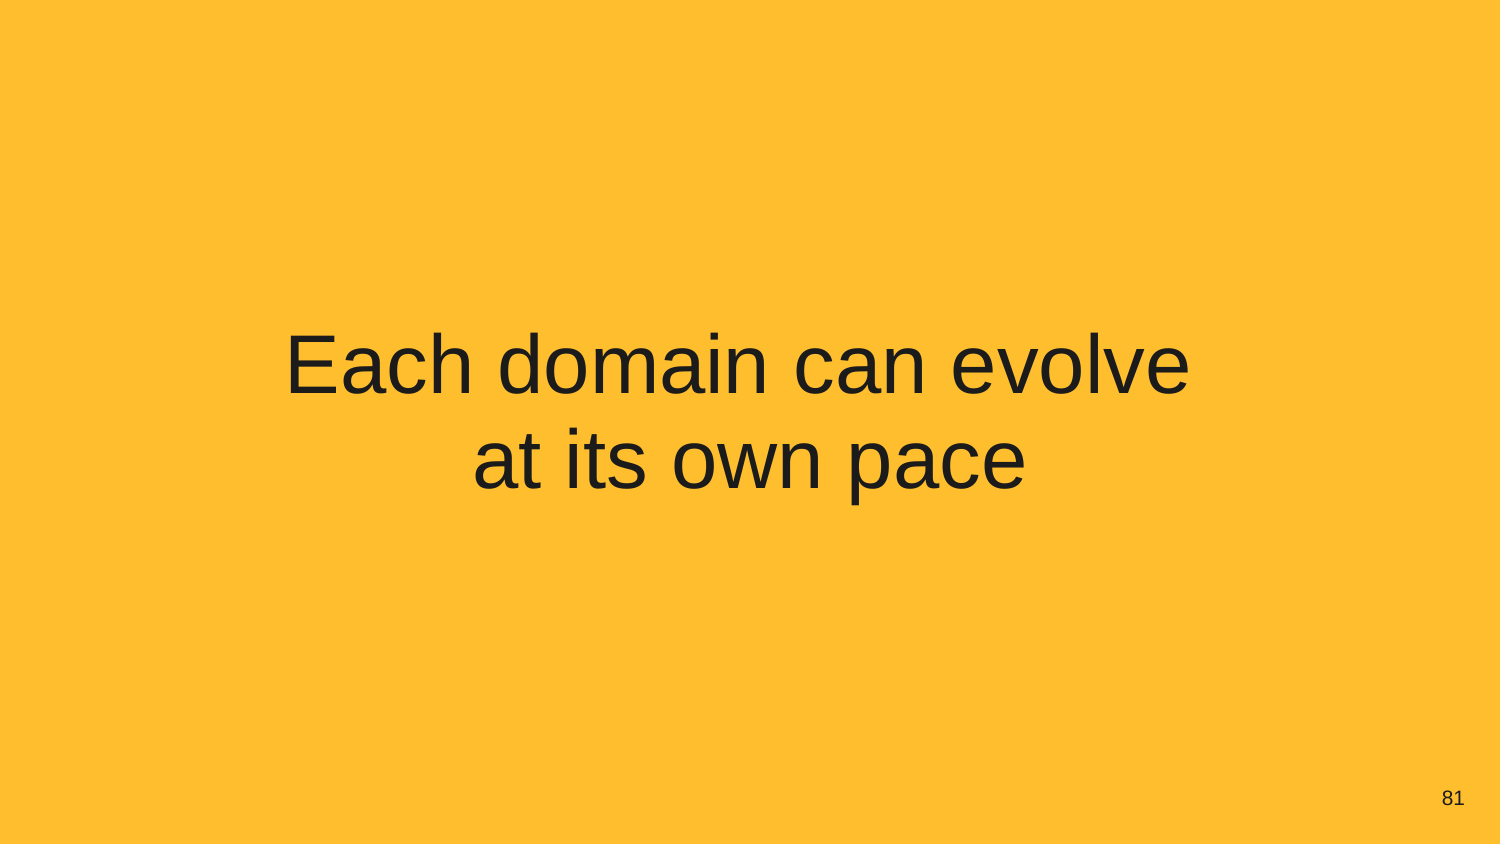

# Each domain can evolve at its own pace
81